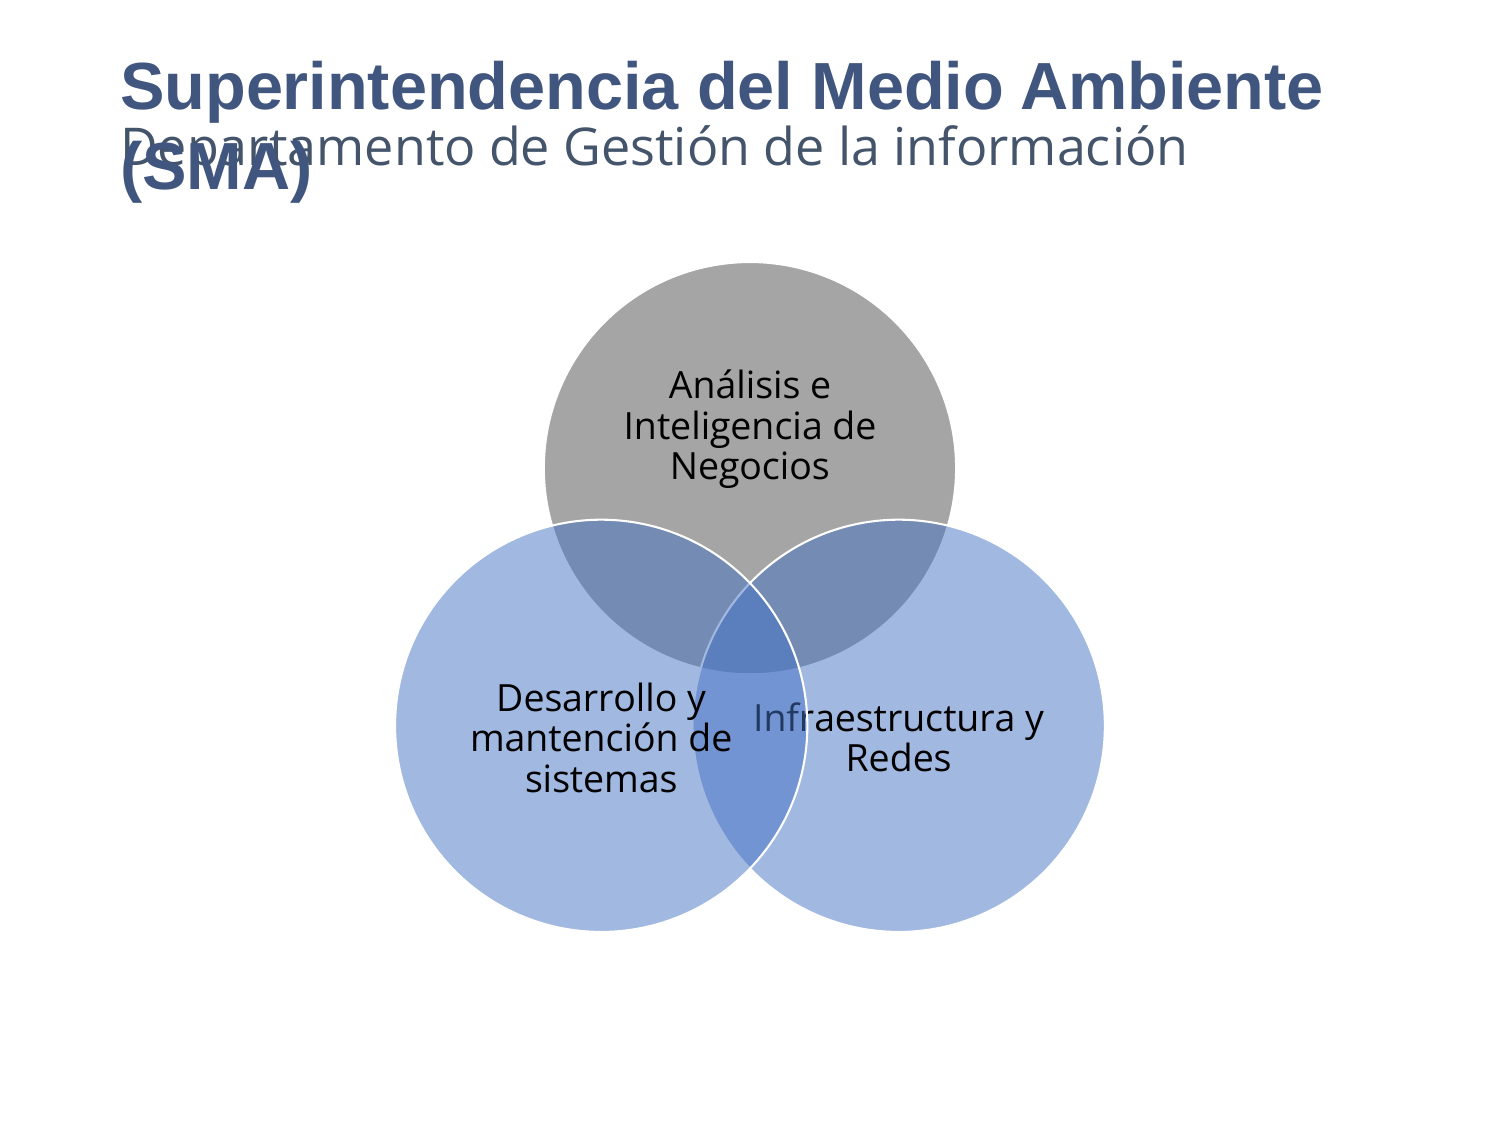

Superintendencia del Medio Ambiente (SMA)
# Departamento de Gestión de la información
Análisis e Inteligencia de Negocios
Infraestructura y Redes
Desarrollo y mantención de sistemas